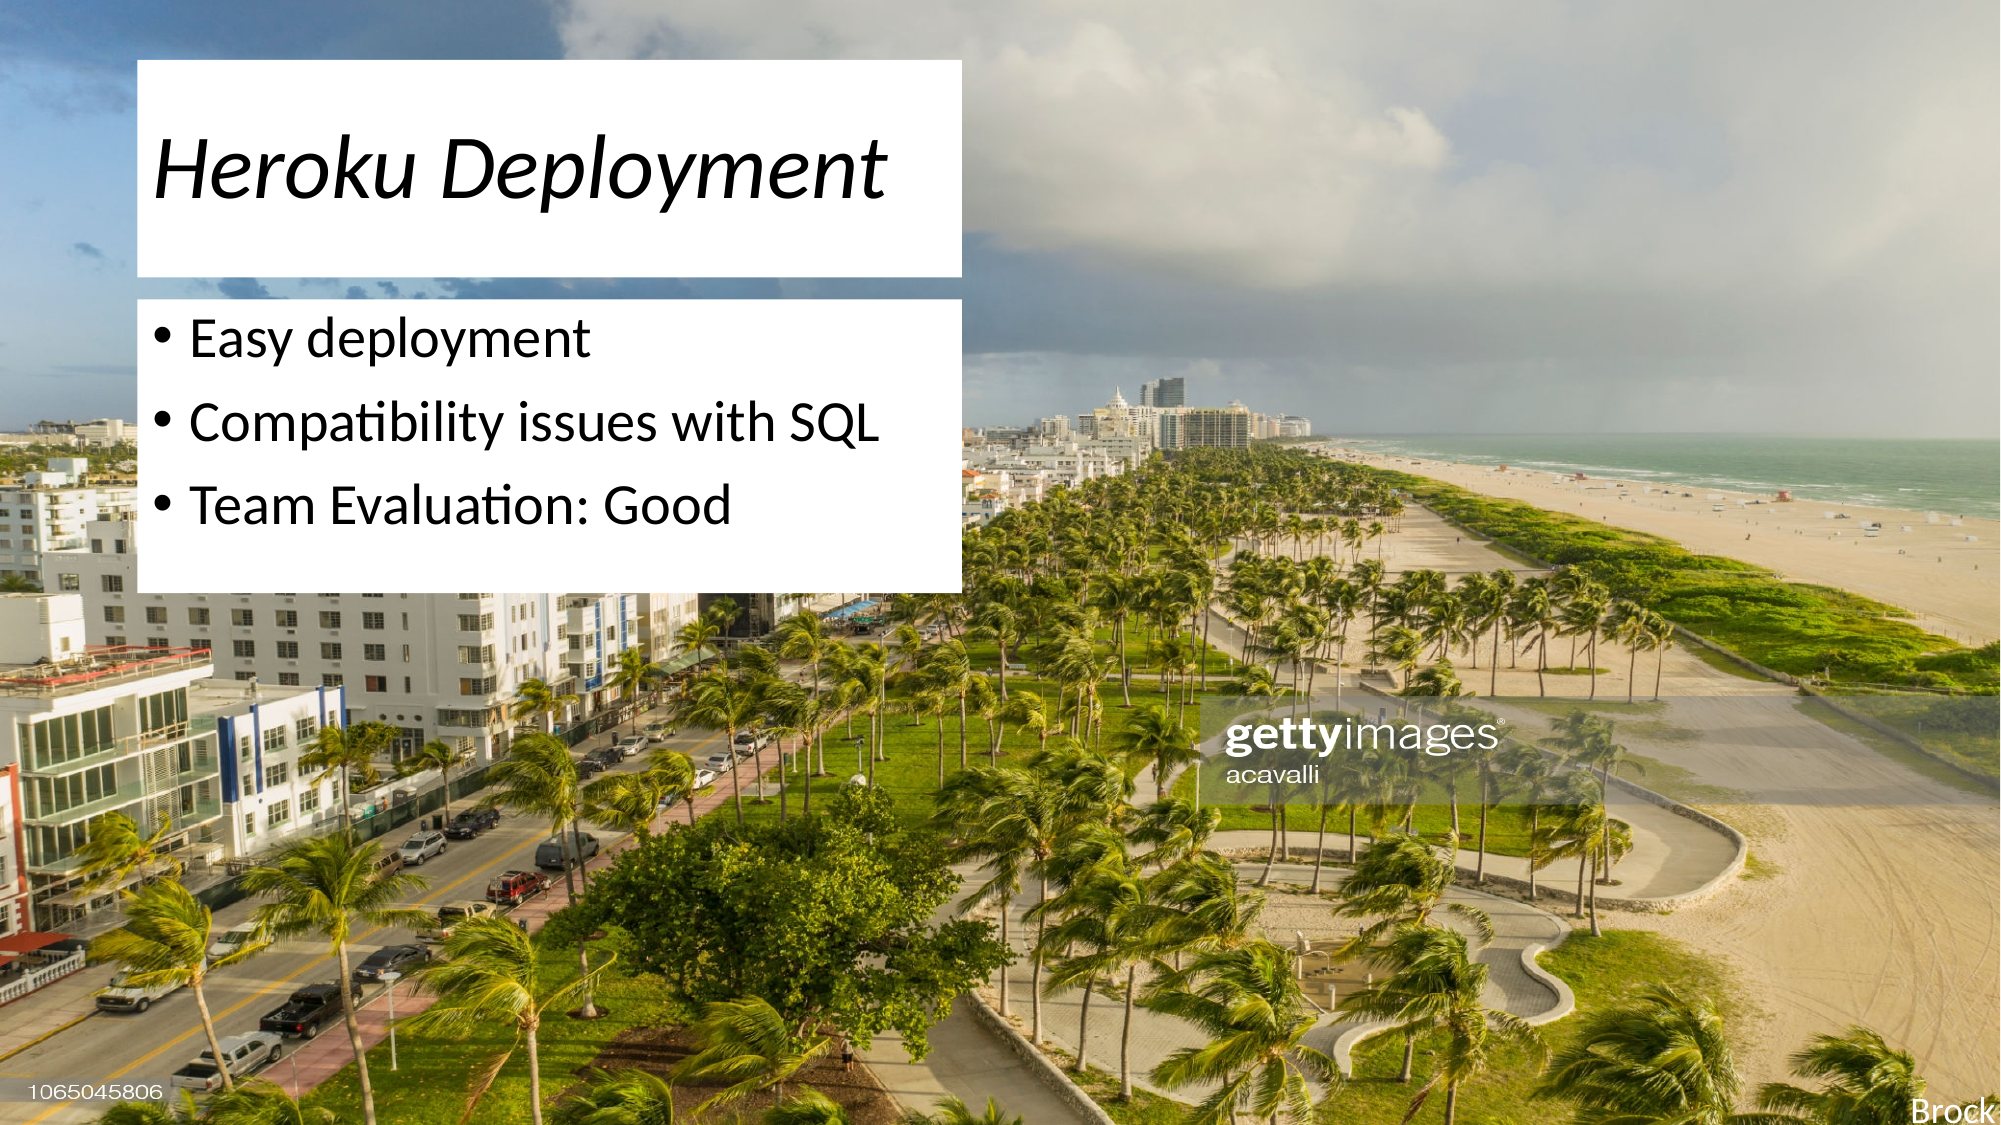

# Heroku Deployment
Easy deployment
Compatibility issues with SQL
Team Evaluation: Good
Brock